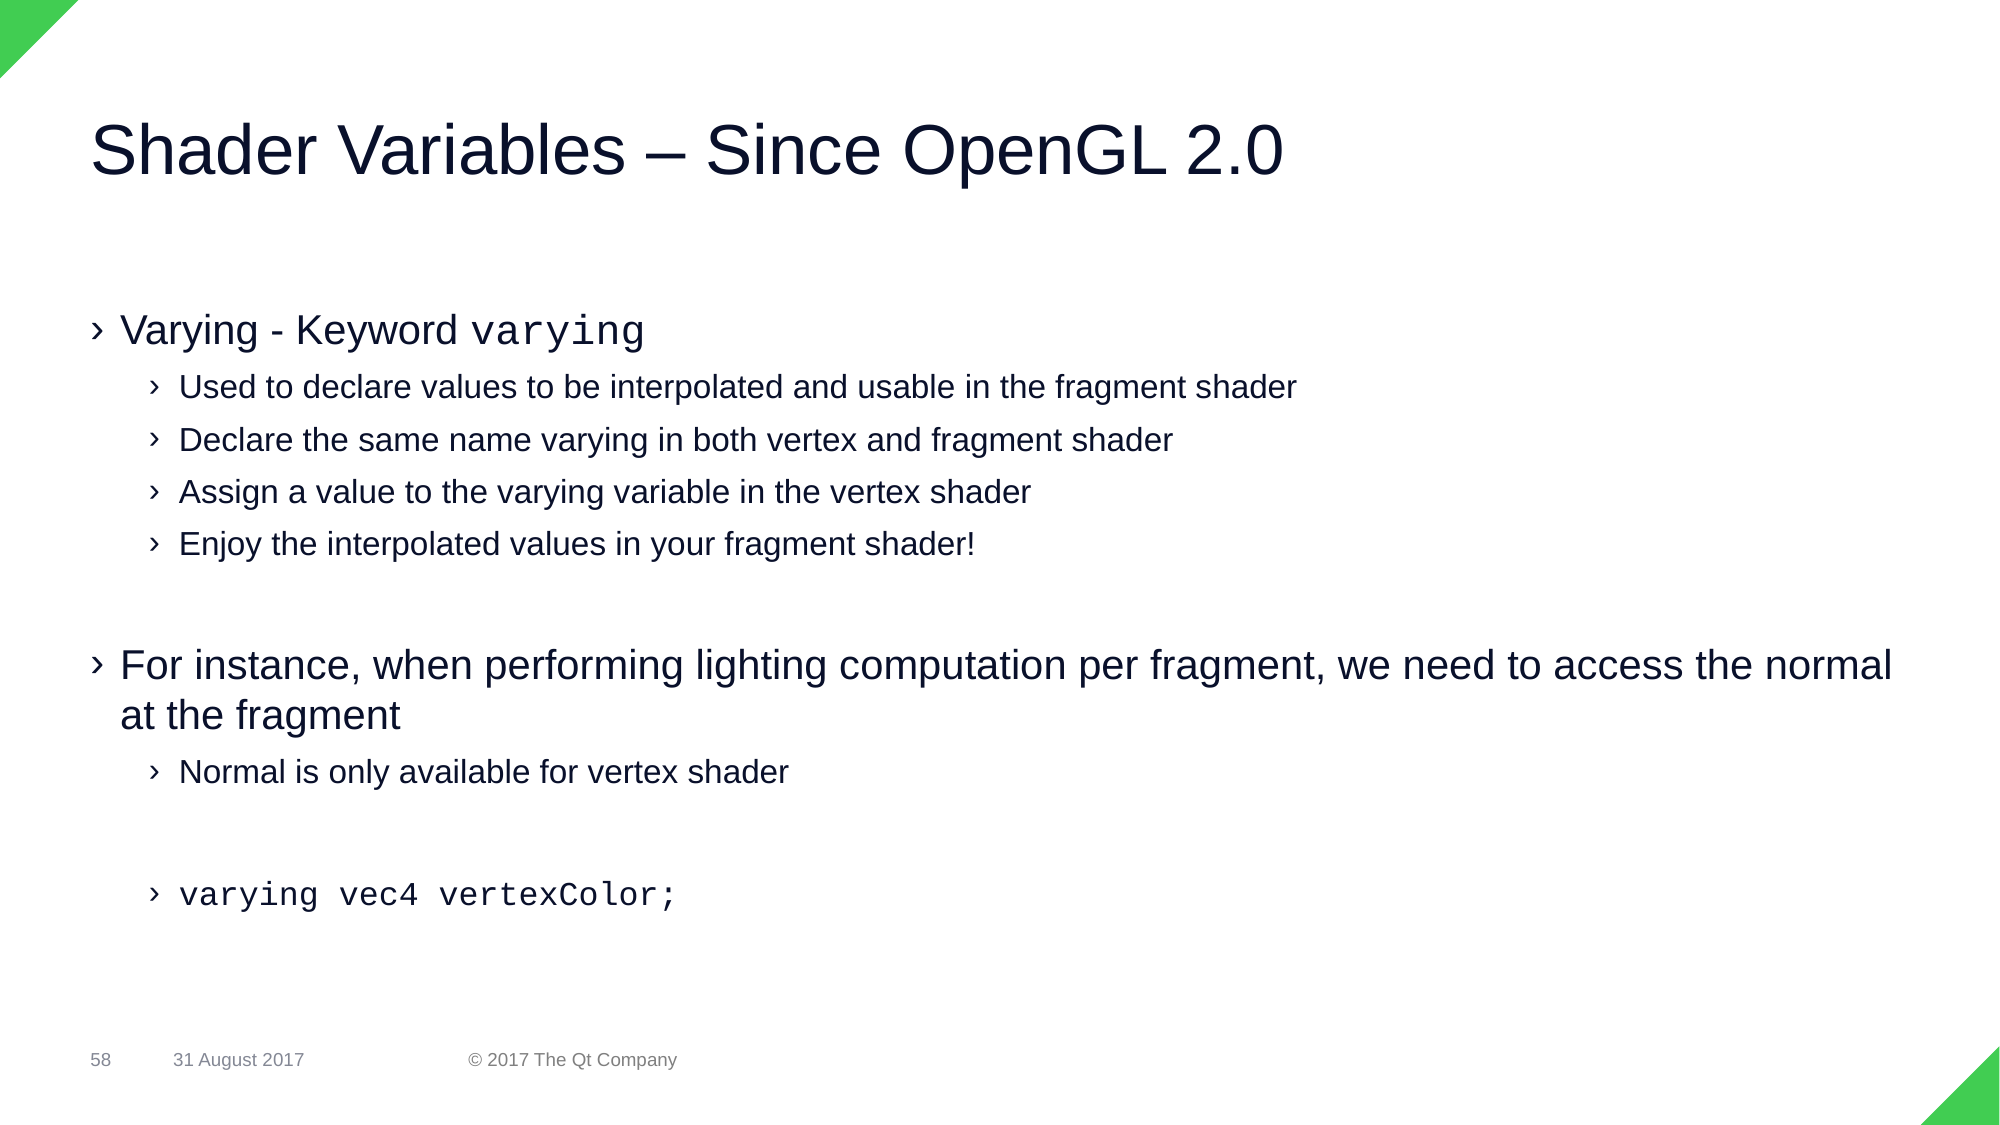

# Shader Variables – Since OpenGL 2.0
Varying - Keyword varying
Used to declare values to be interpolated and usable in the fragment shader
Declare the same name varying in both vertex and fragment shader
Assign a value to the varying variable in the vertex shader
Enjoy the interpolated values in your fragment shader!

For instance, when performing lighting computation per fragment, we need to access the normal at the fragment
Normal is only available for vertex shader

varying vec4 vertexColor;
58
31 August 2017
© 2017 The Qt Company